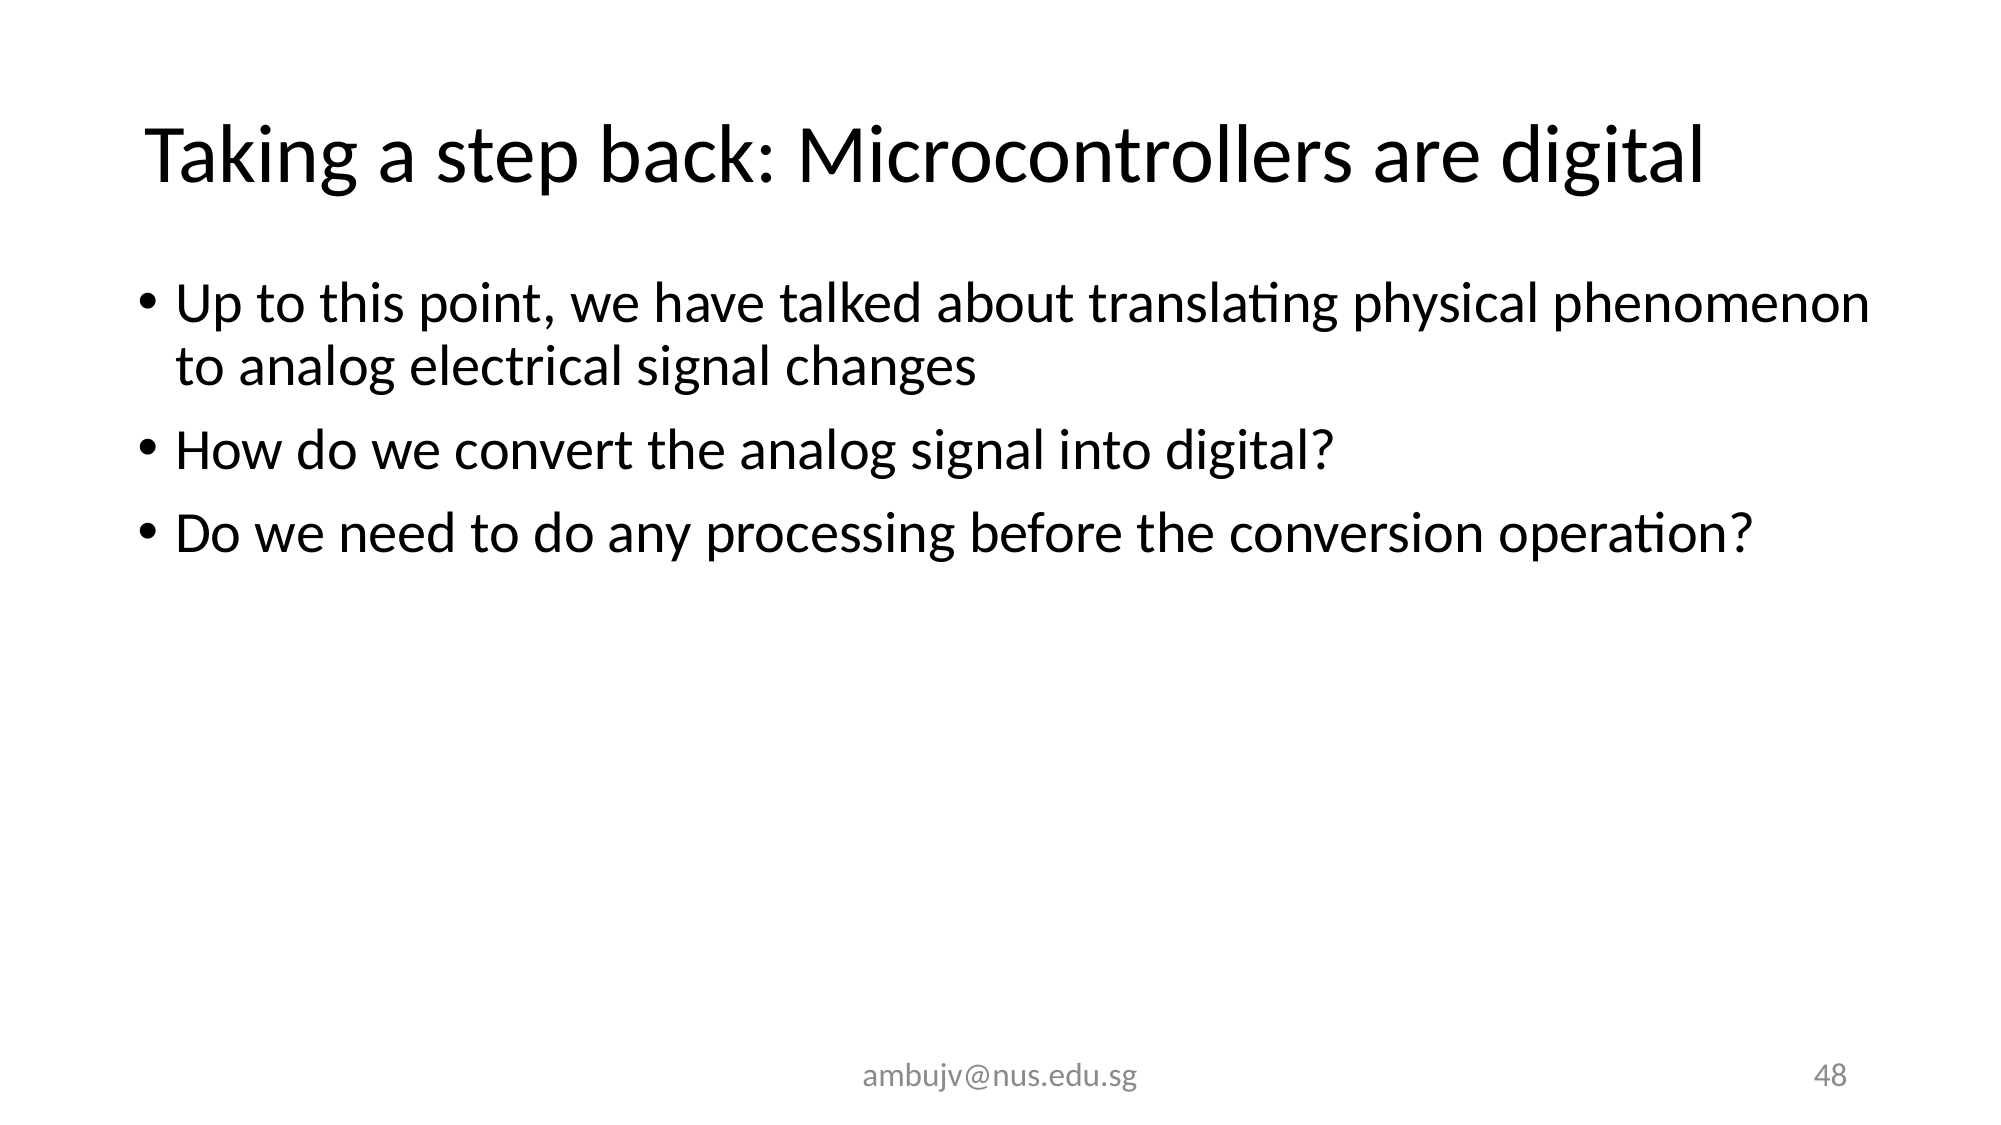

# Taking a step back: Microcontrollers are digital
Up to this point, we have talked about translating physical phenomenon to analog electrical signal changes
How do we convert the analog signal into digital?
Do we need to do any processing before the conversion operation?
ambujv@nus.edu.sg
48